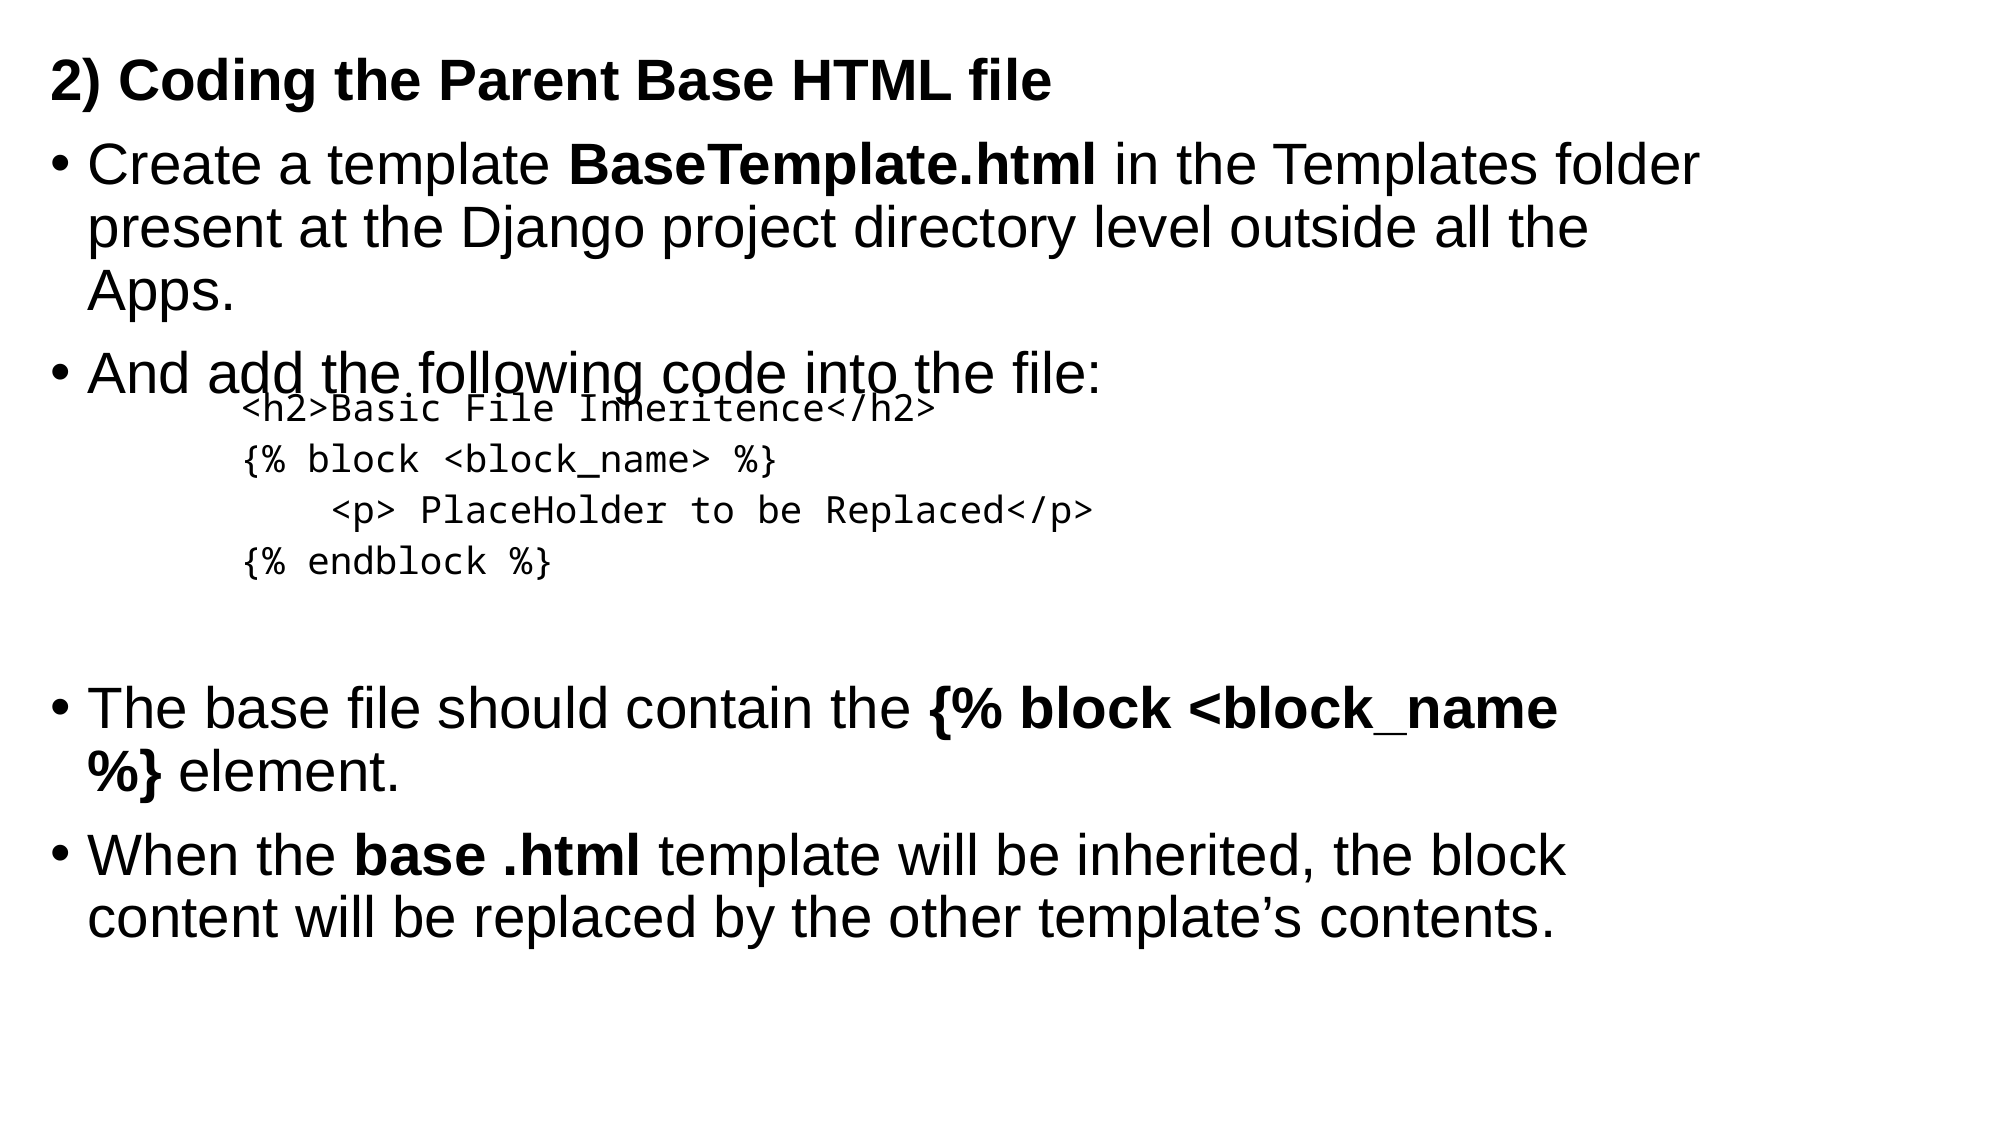

2) Coding the Parent Base HTML file
Create a template BaseTemplate.html in the Templates folder present at the Django project directory level outside all the Apps.
And add the following code into the file:

The base file should contain the {% block <block_name %} element.
When the base .html template will be inherited, the block content will be replaced by the other template’s contents.

| <h2>Basic File Inheritence</h2> {% block <block\_name> %}     <p> PlaceHolder to be Replaced</p> {% endblock %} |
| --- |